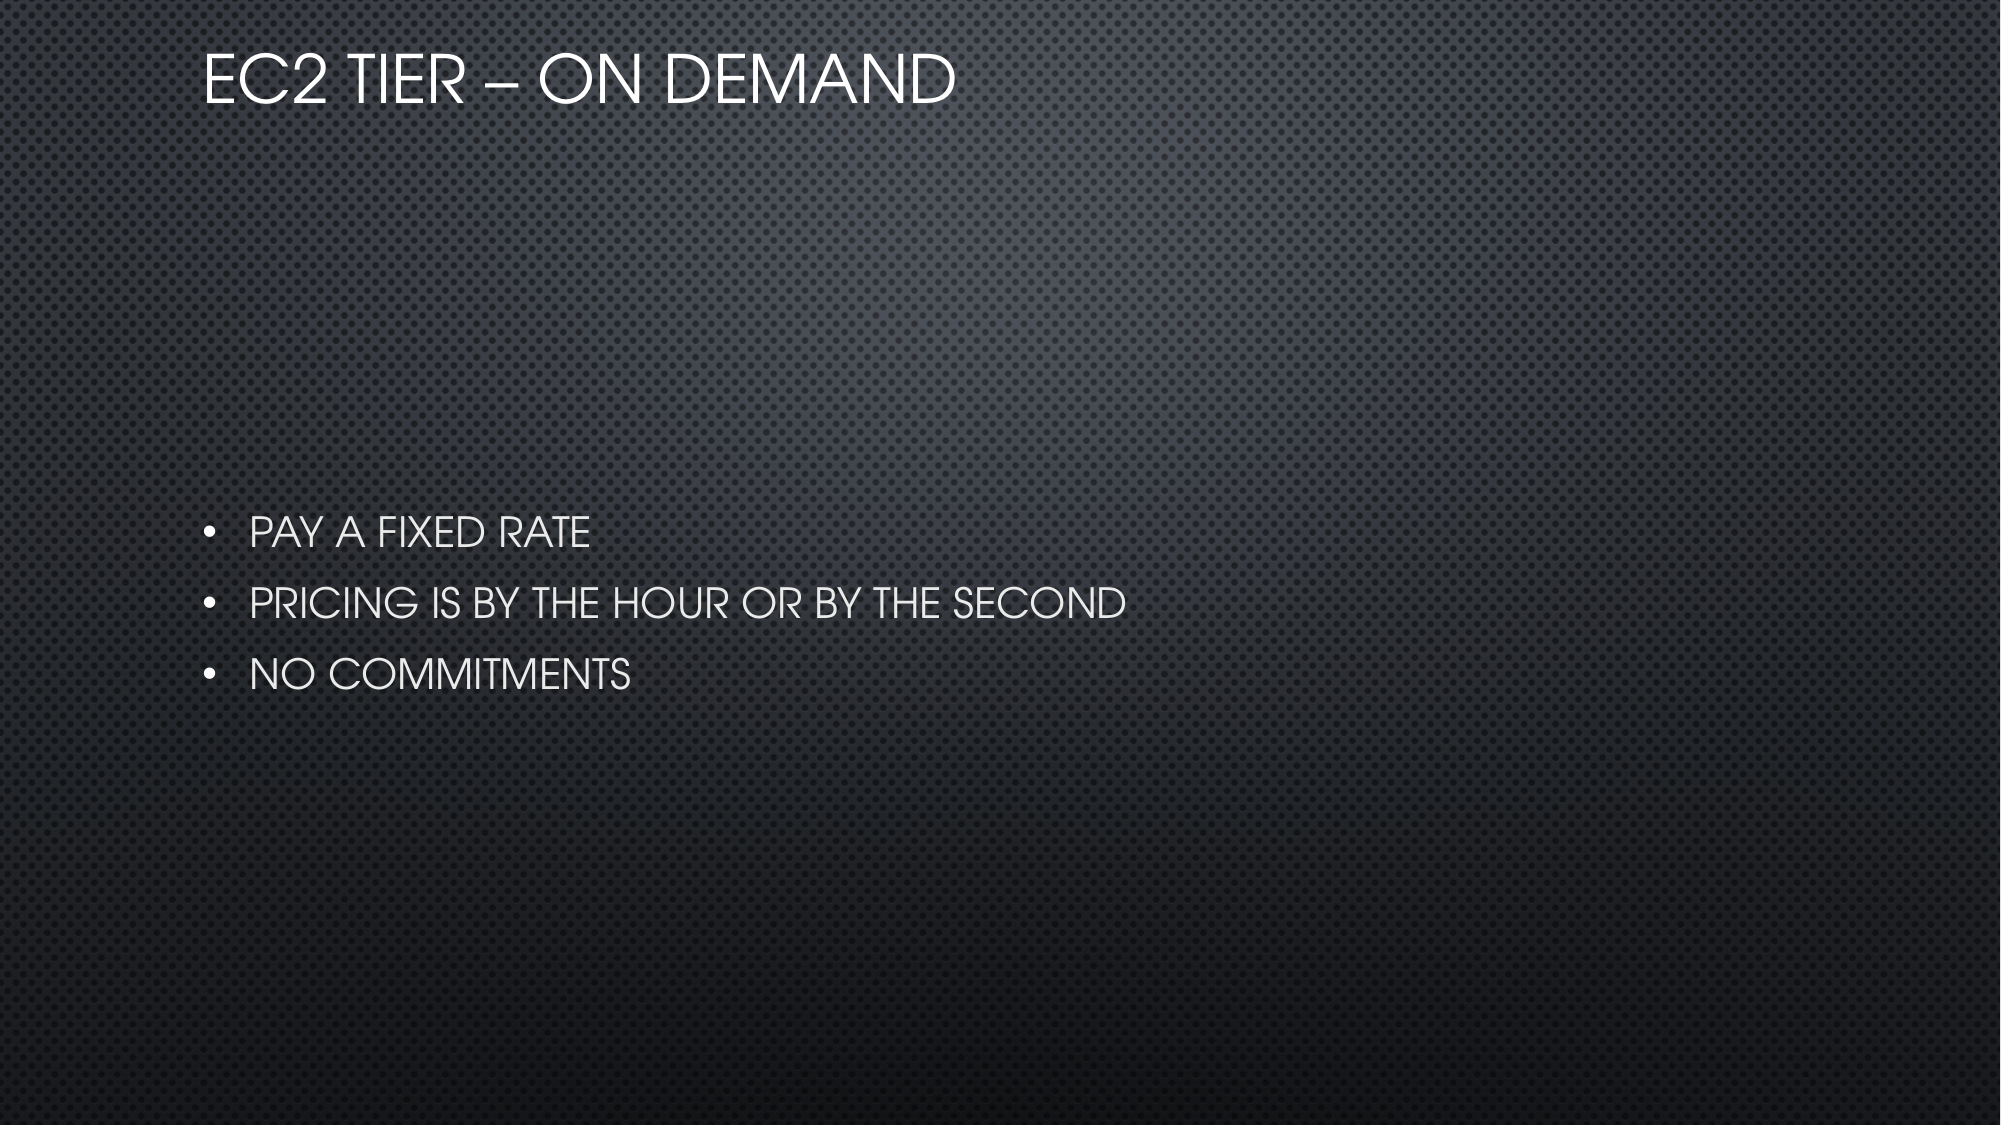

# EC2 Tier – On Demand

Pay a fixed rate
Pricing is by the hour or by the second
No commitments